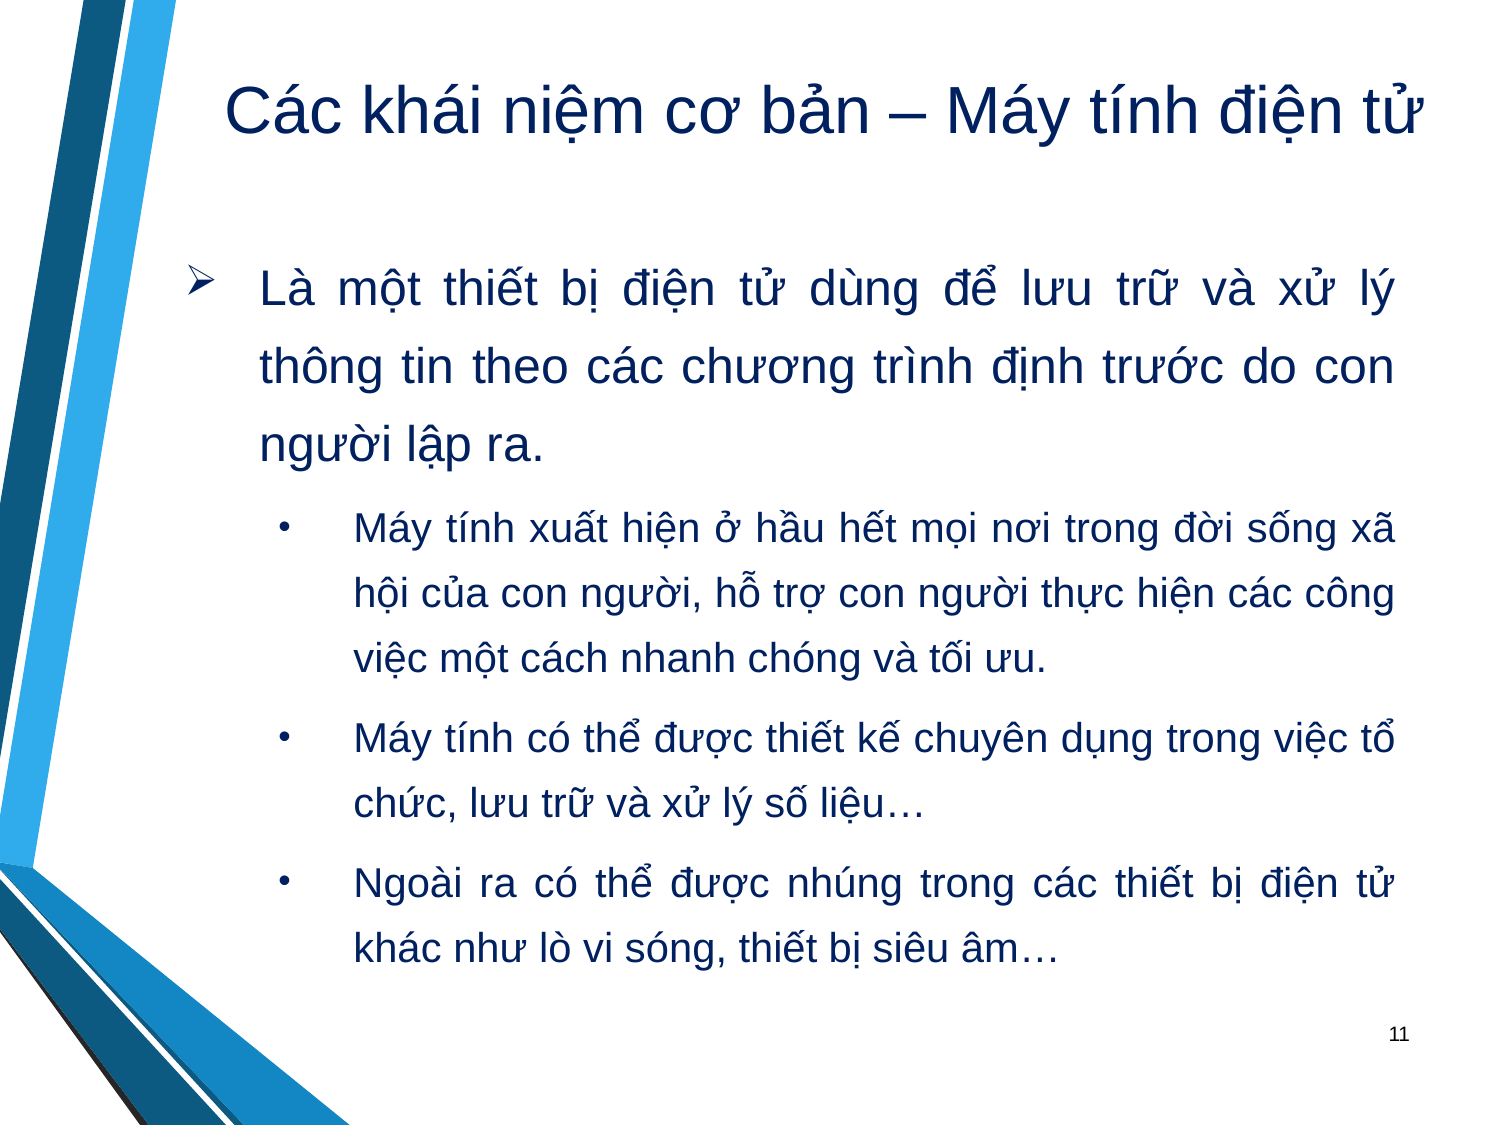

Các khái niệm cơ bản – Máy tính điện tử
Là một thiết bị điện tử dùng để lưu trữ và xử lý thông tin theo các chương trình định trước do con người lập ra.
Máy tính xuất hiện ở hầu hết mọi nơi trong đời sống xã hội của con người, hỗ trợ con người thực hiện các công việc một cách nhanh chóng và tối ưu.
Máy tính có thể được thiết kế chuyên dụng trong việc tổ chức, lưu trữ và xử lý số liệu…
Ngoài ra có thể được nhúng trong các thiết bị điện tử khác như lò vi sóng, thiết bị siêu âm…

11